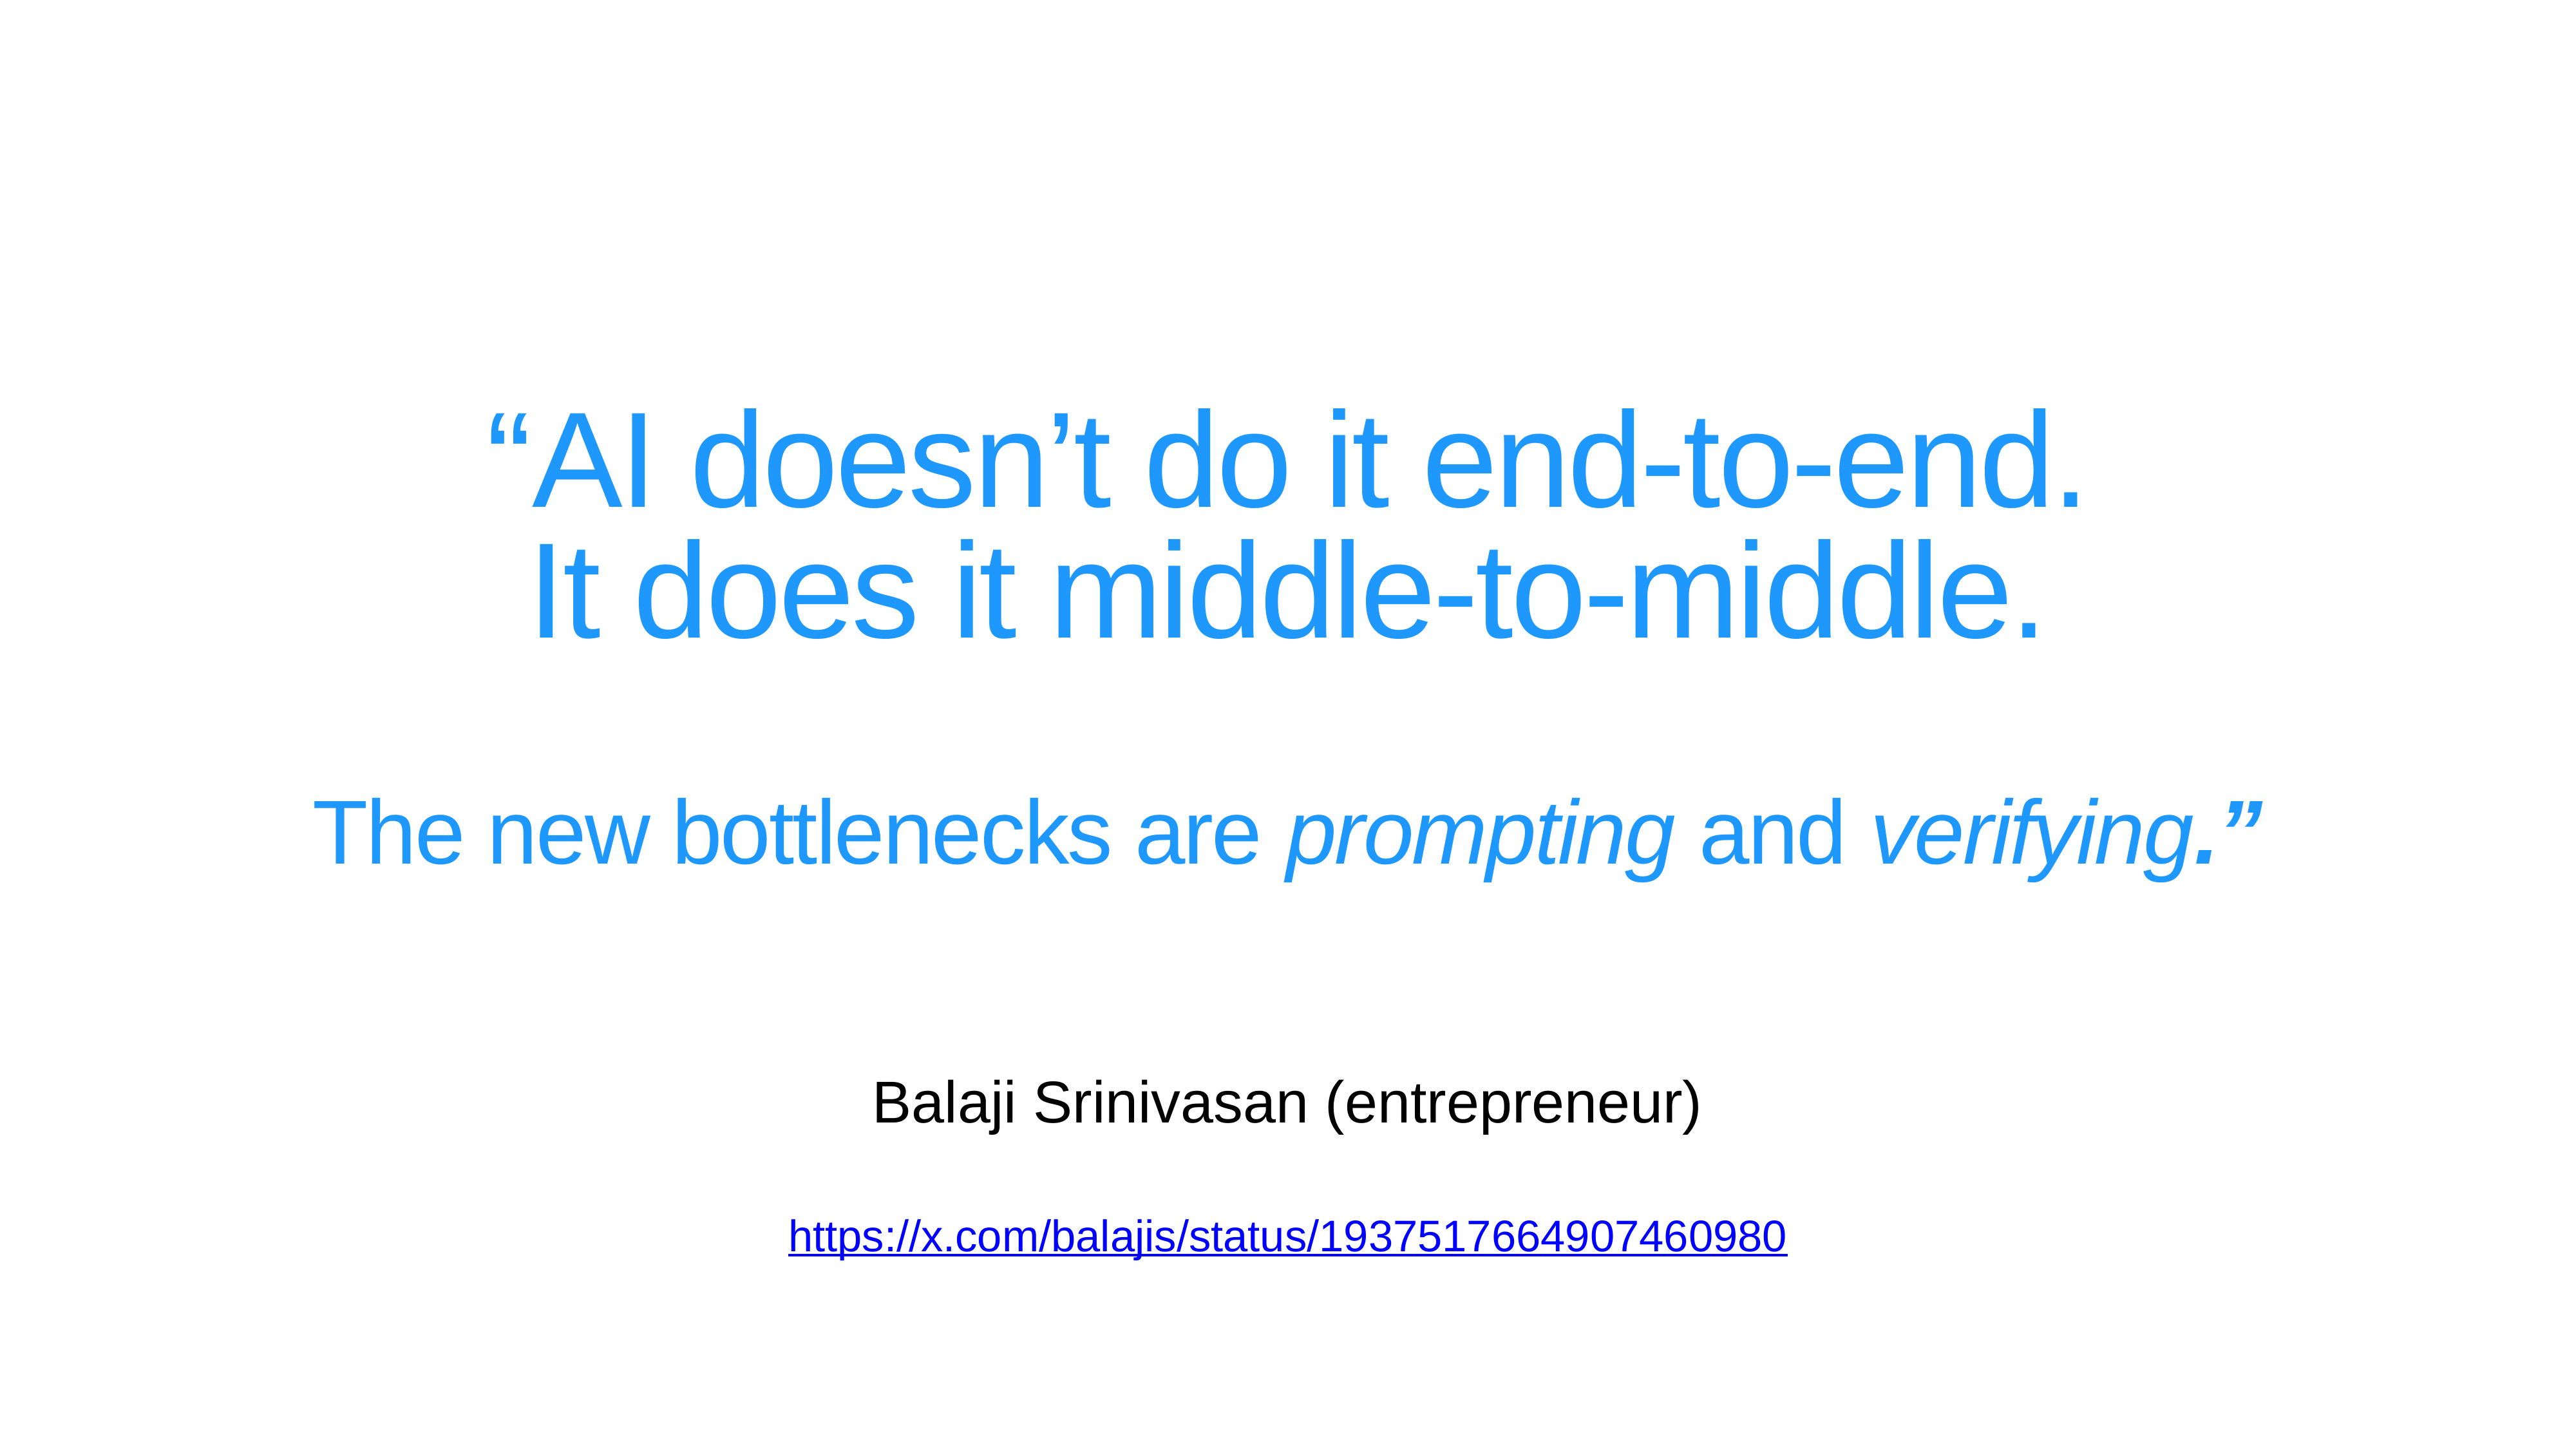

“AI doesn’t do it end-to-end.
It does it middle-to-middle.
The new bottlenecks are prompting and verifying.”
Balaji Srinivasan (entrepreneur)
https://x.com/balajis/status/1937517664907460980